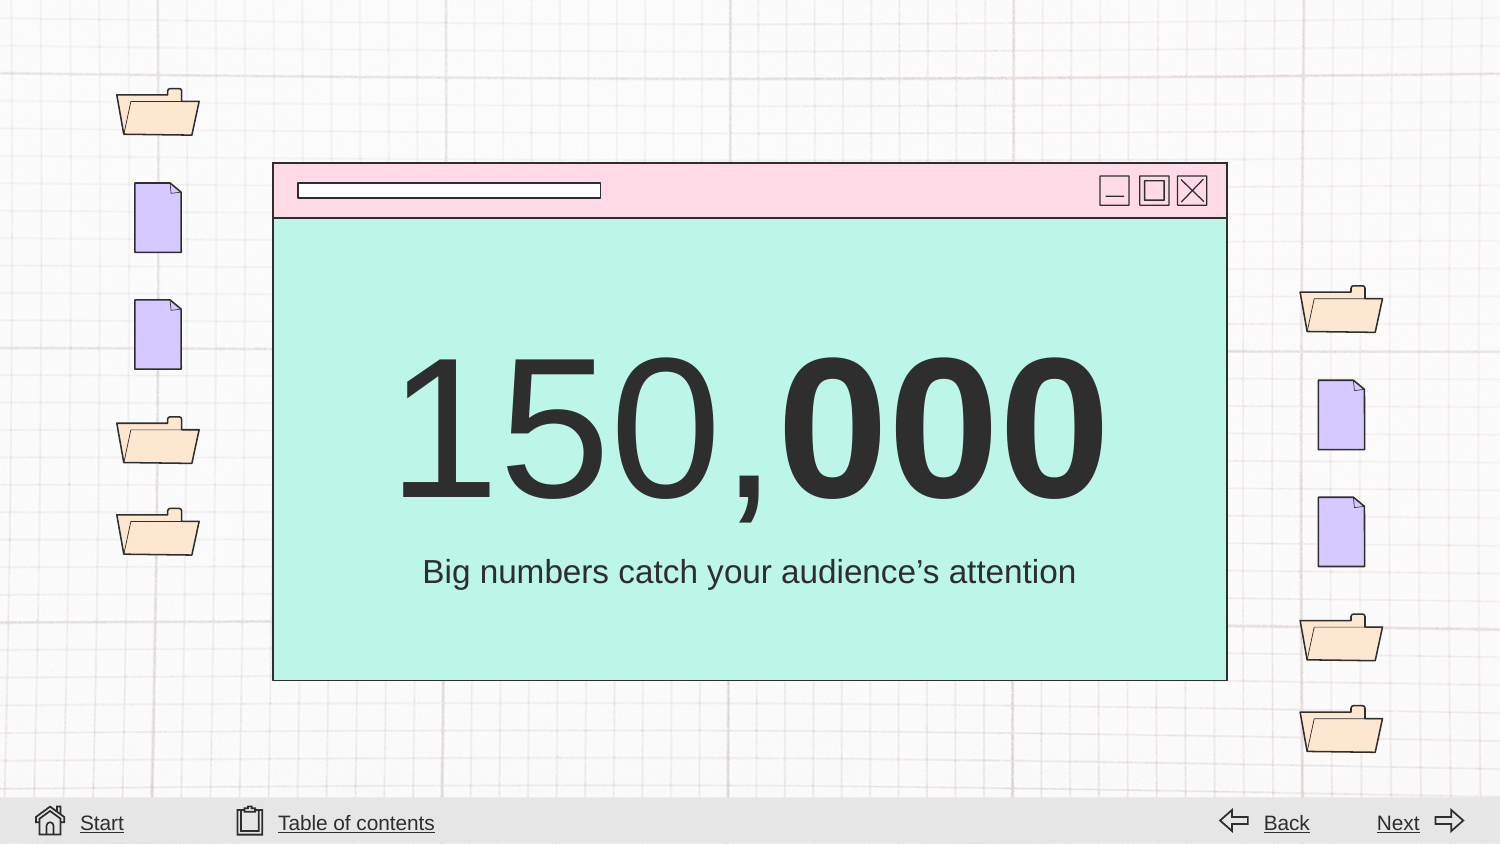

# 150,000
Big numbers catch your audience’s attention
Start
Table of contents
Back
Next